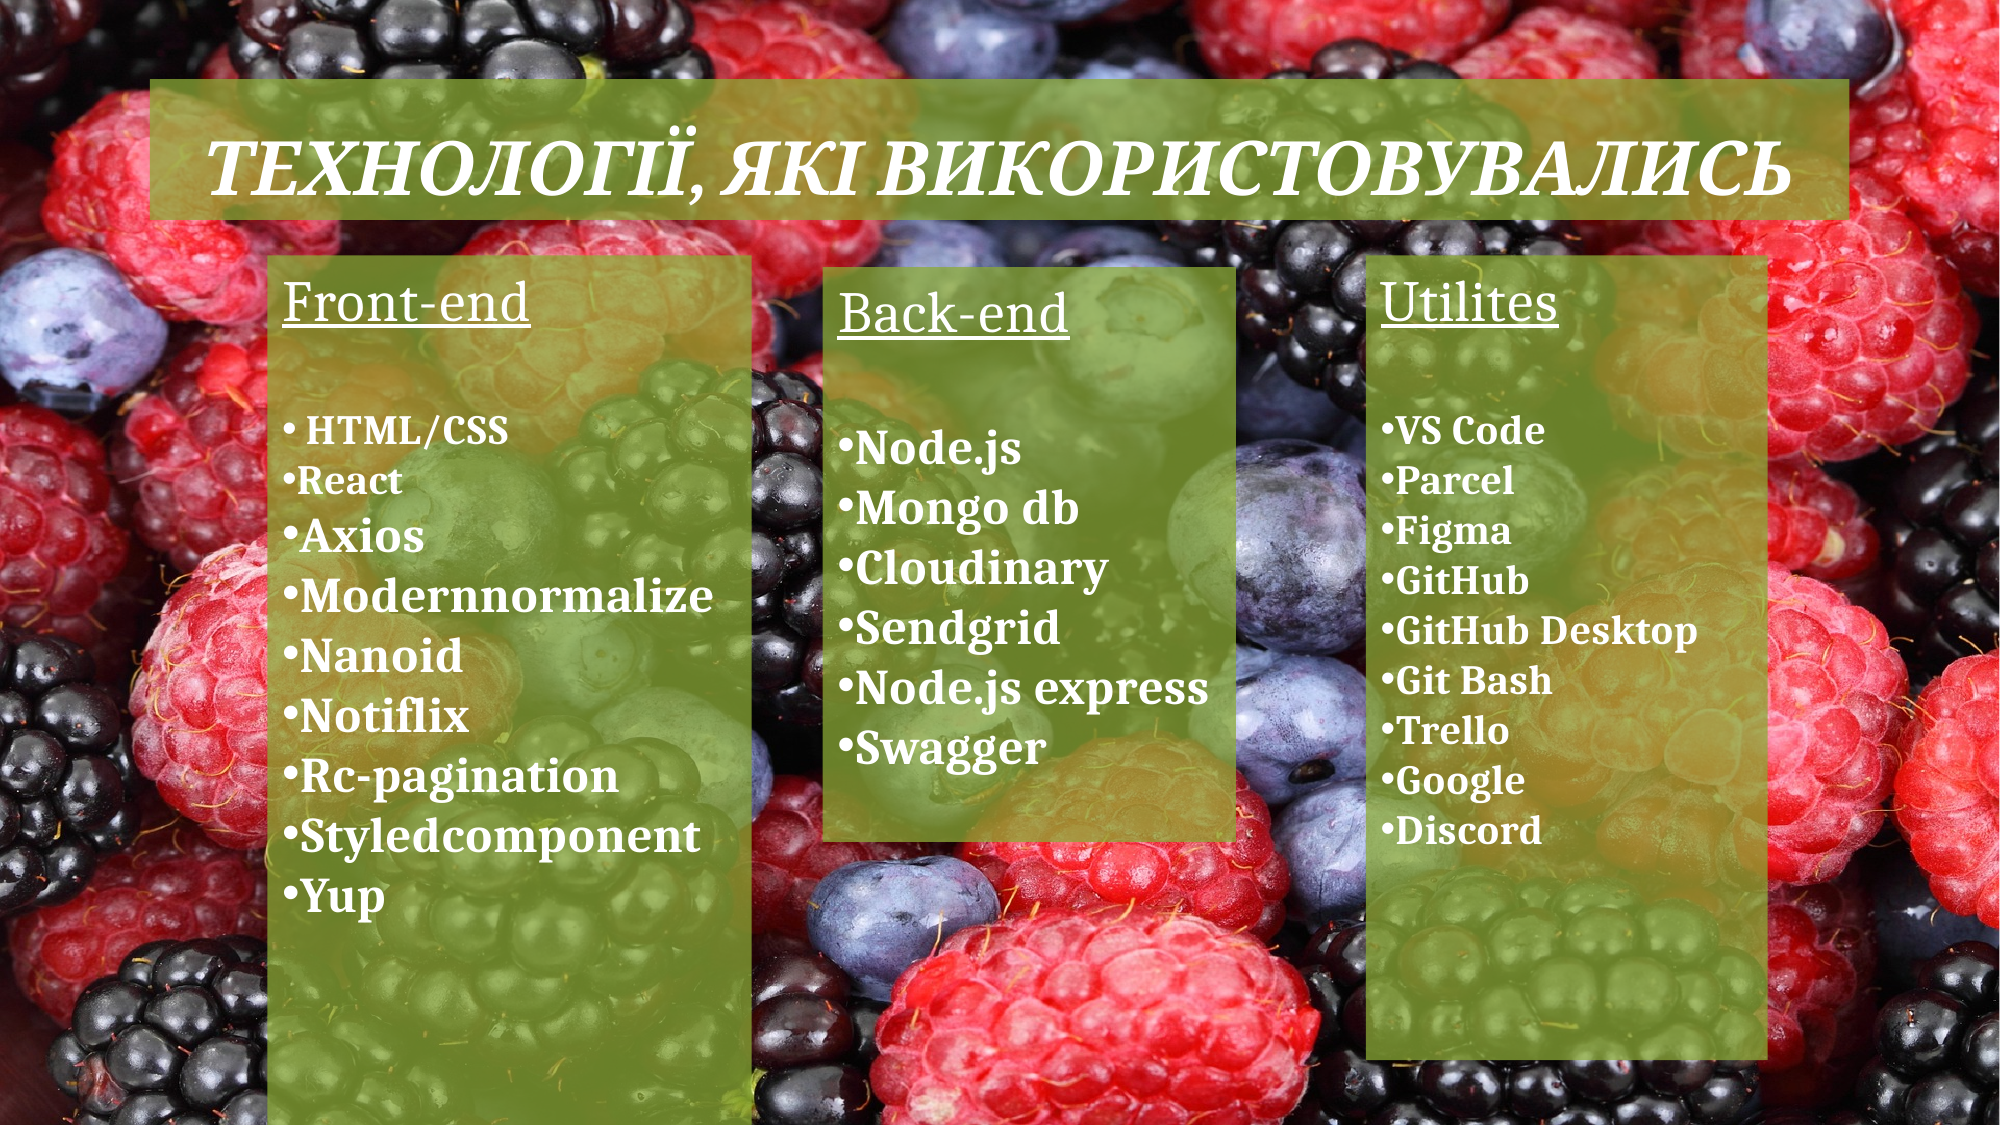

# Технології, які використовувались
Front-end

 HTML/CSS
React
Axios
Modernnormalize
Nanoid
Notiflix
Rc-pagination
Styledcomponent
Yup

Utilites

VS Code
Parcel
Figma
GitHub
GitHub Desktop
Git Bash
Trello
Google
Discord

Back-end

Node.js
Mongo db
Cloudinary
Sendgrid
Node.js express
Swagger